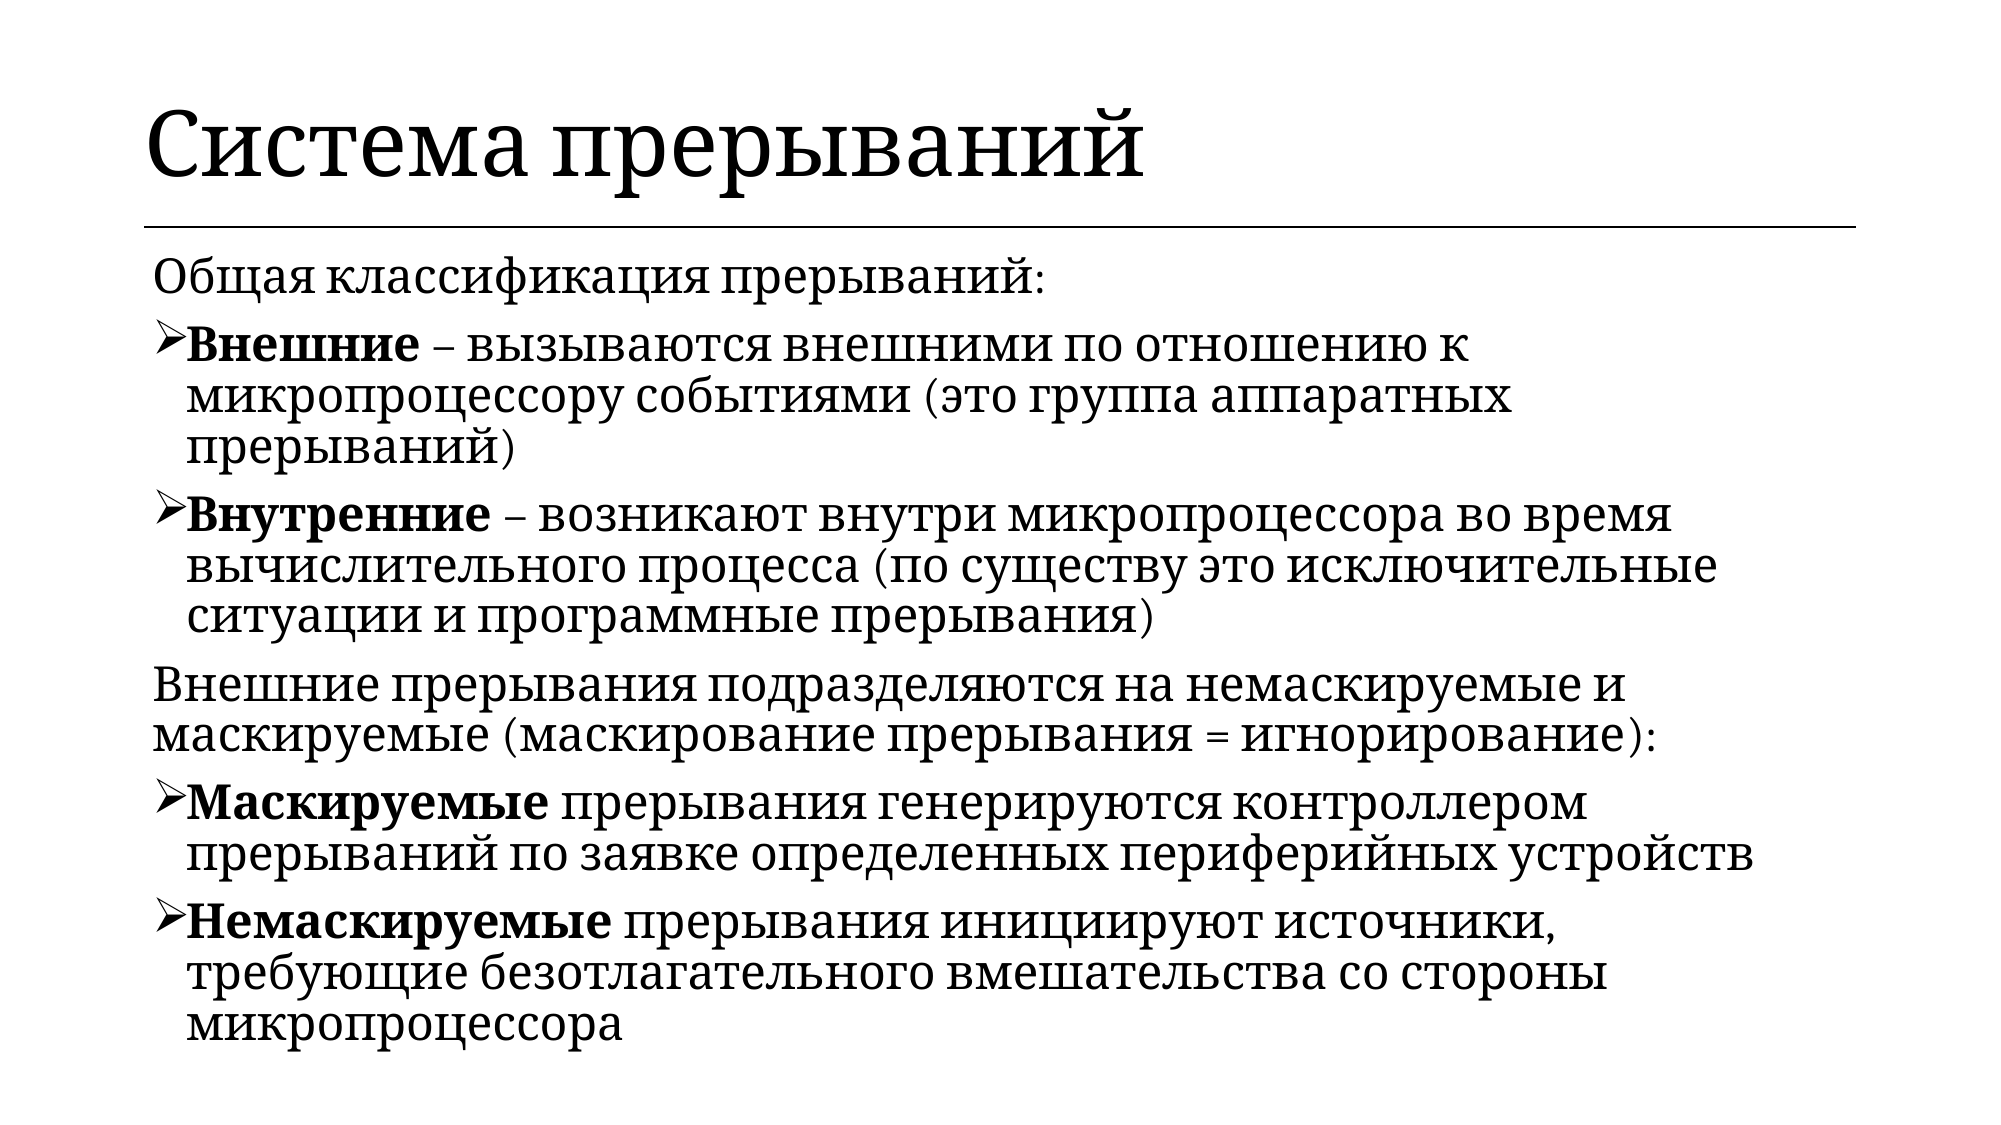

| Система прерываний |
| --- |
Общая классификация прерываний:
Внешние – вызываются внешними по отношению к микропроцессору событиями (это группа аппаратных прерываний)
Внутренние – возникают внутри микропроцессора во время вычислительного процесса (по существу это исключительные ситуации и программные прерывания)
Внешние прерывания подразделяются на не­маскируемые и маскируемые (маскирование прерывания = игнорирование):
Маскируемые прерывания генерируются контроллером прерываний по заявке определенных периферийных устройств
Немаскируемые прерывания инициируют источники, требующие безотлагательного вмешательства со стороны микропроцессора